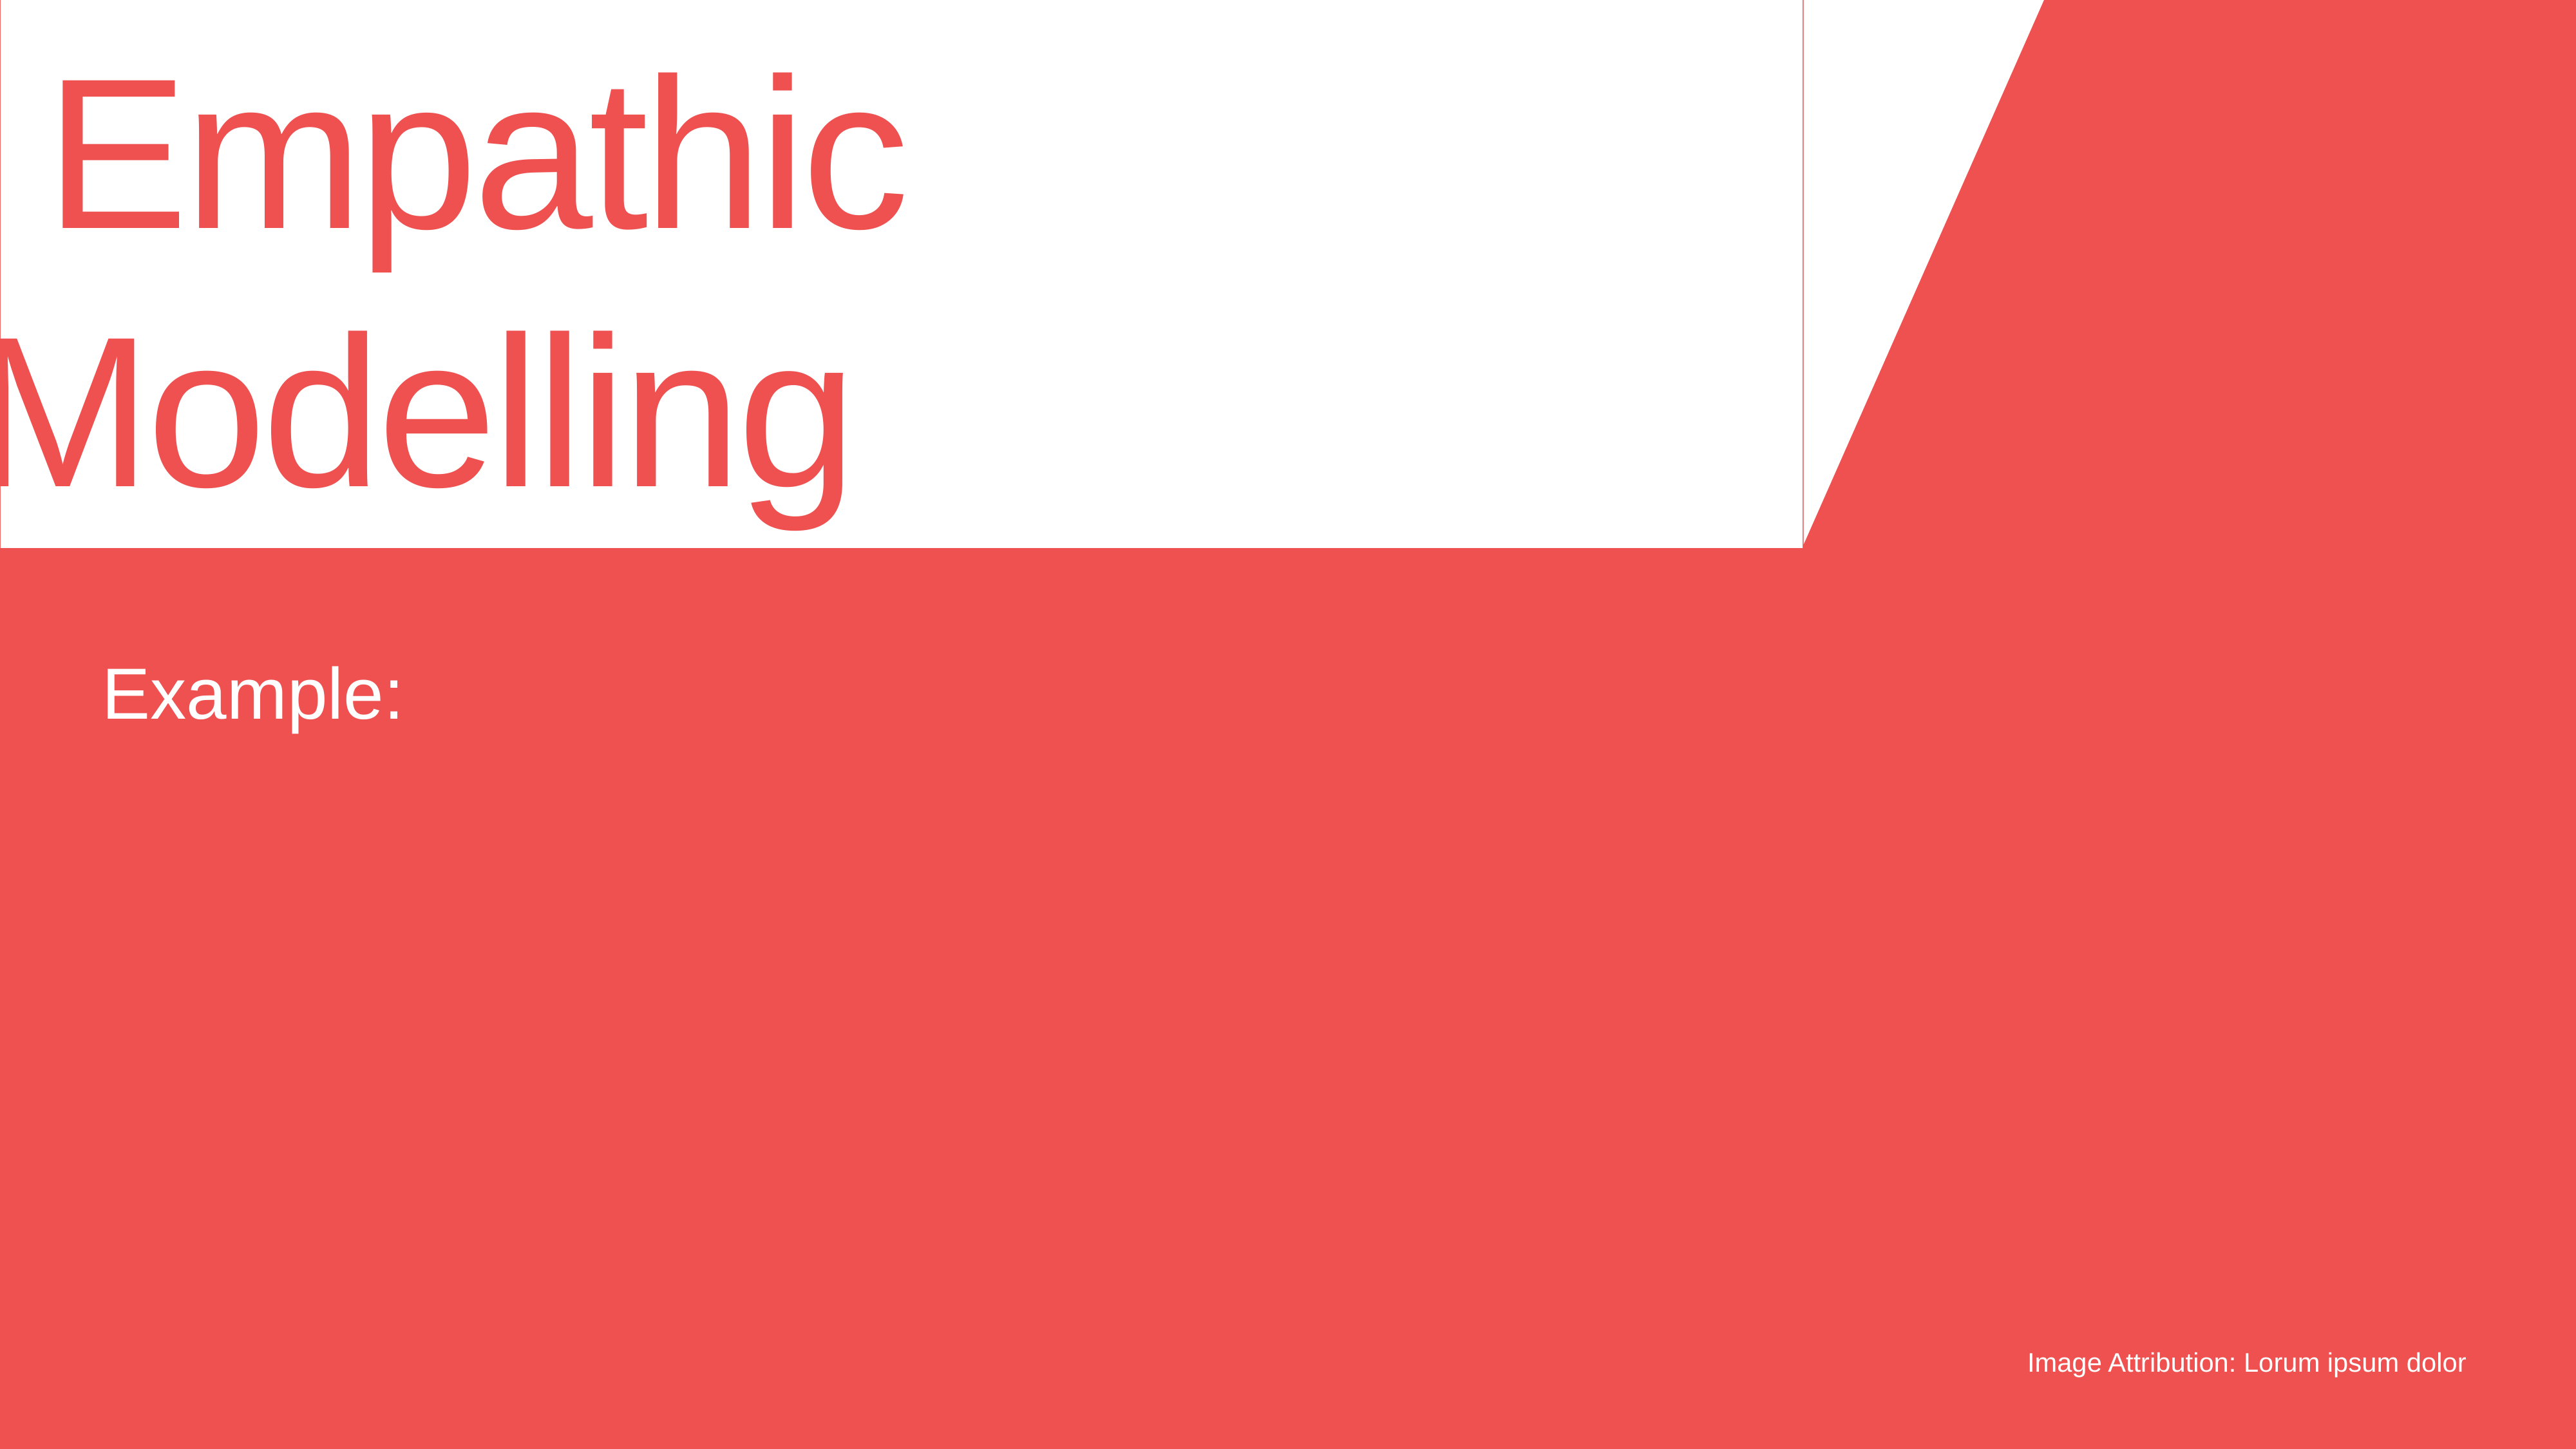

Empathic 	Modelling

Image Attribution: Lorum ipsum dolor
Example: